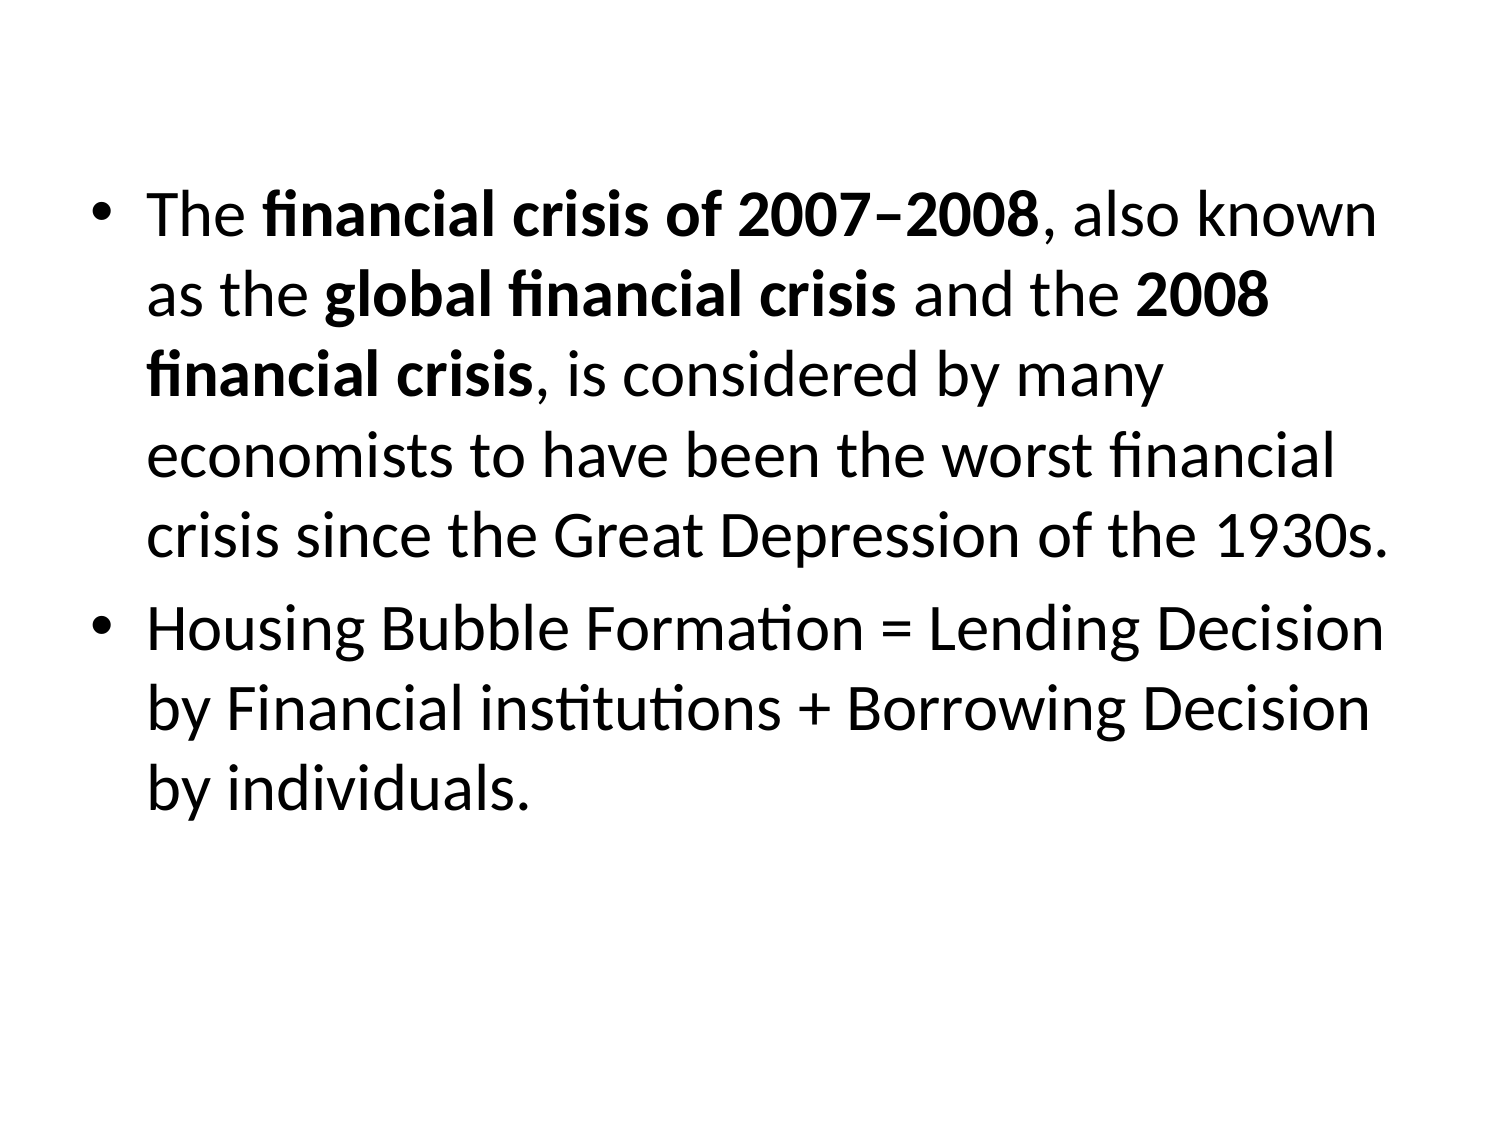

The financial crisis of 2007–2008, also known as the global financial crisis and the 2008 financial crisis, is considered by many economists to have been the worst financial crisis since the Great Depression of the 1930s.
Housing Bubble Formation = Lending Decision by Financial institutions + Borrowing Decision by individuals.